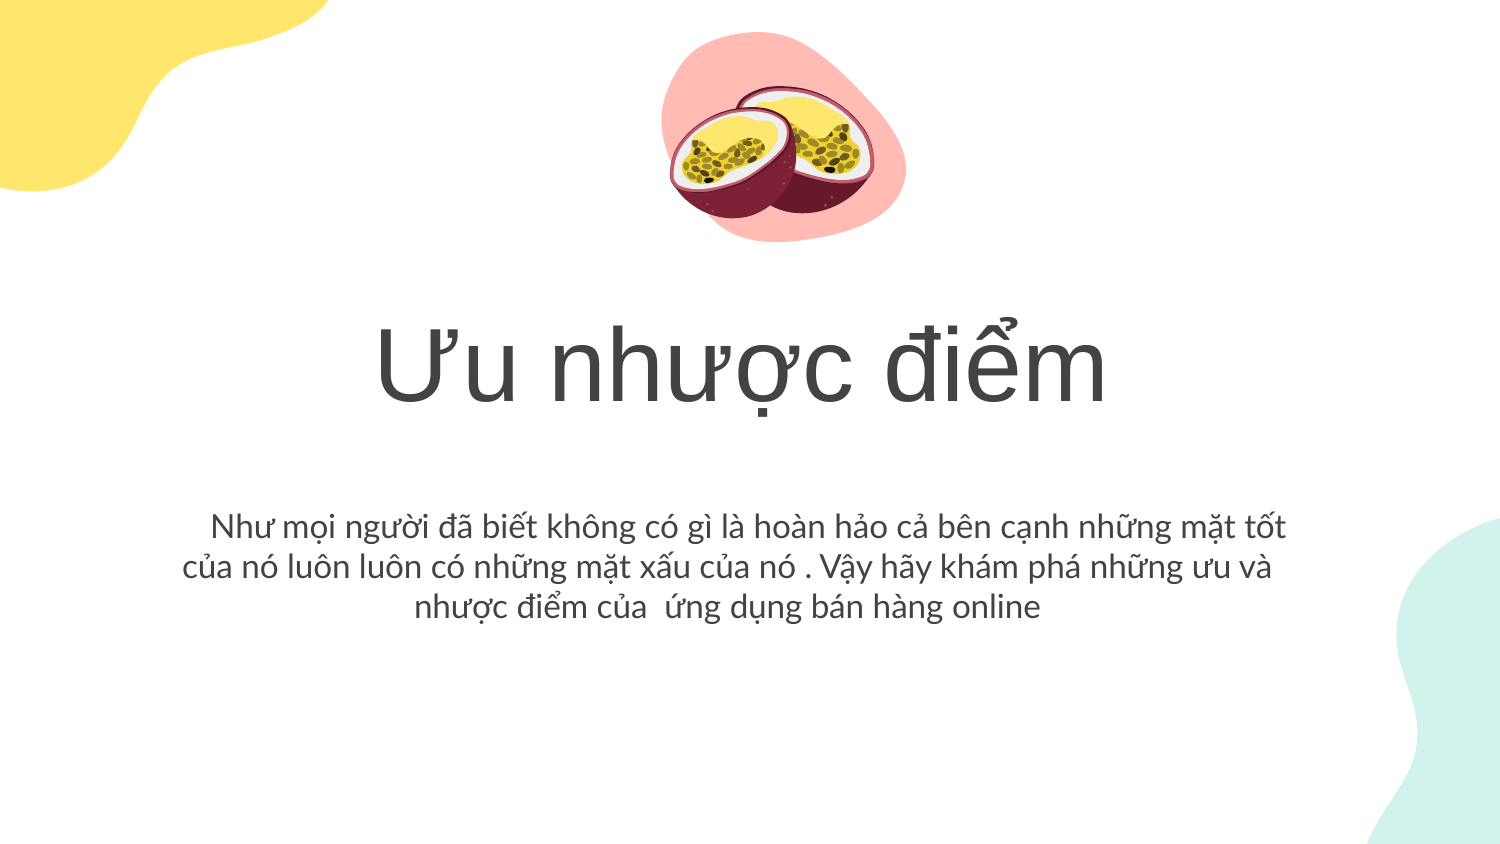

# Ưu nhược điểm
     Như mọi người đã biết không có gì là hoàn hảo cả bên cạnh những mặt tốt của nó luôn luôn có những mặt xấu của nó . Vậy hãy khám phá những ưu và nhược điểm của  ứng dụng bán hàng online